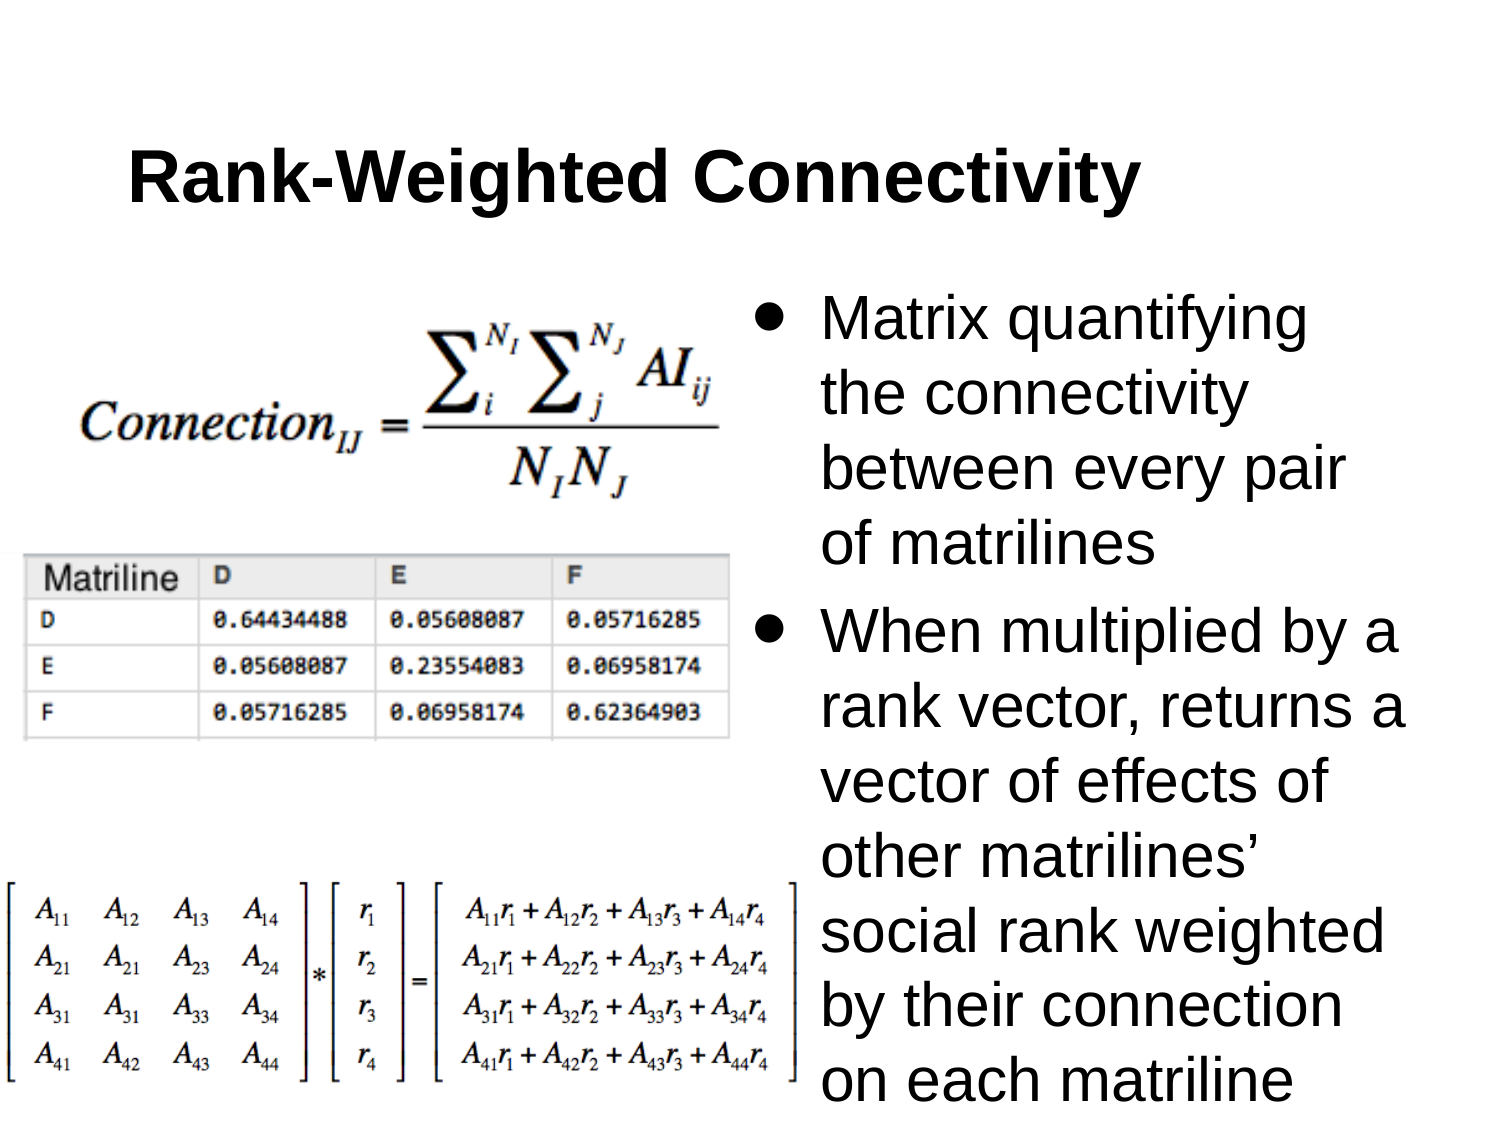

# Rank-Weighted Connectivity
Matrix quantifying the connectivity between every pair of matrilines
When multiplied by a rank vector, returns a vector of effects of other matrilines’ social rank weighted by their connection on each matriline